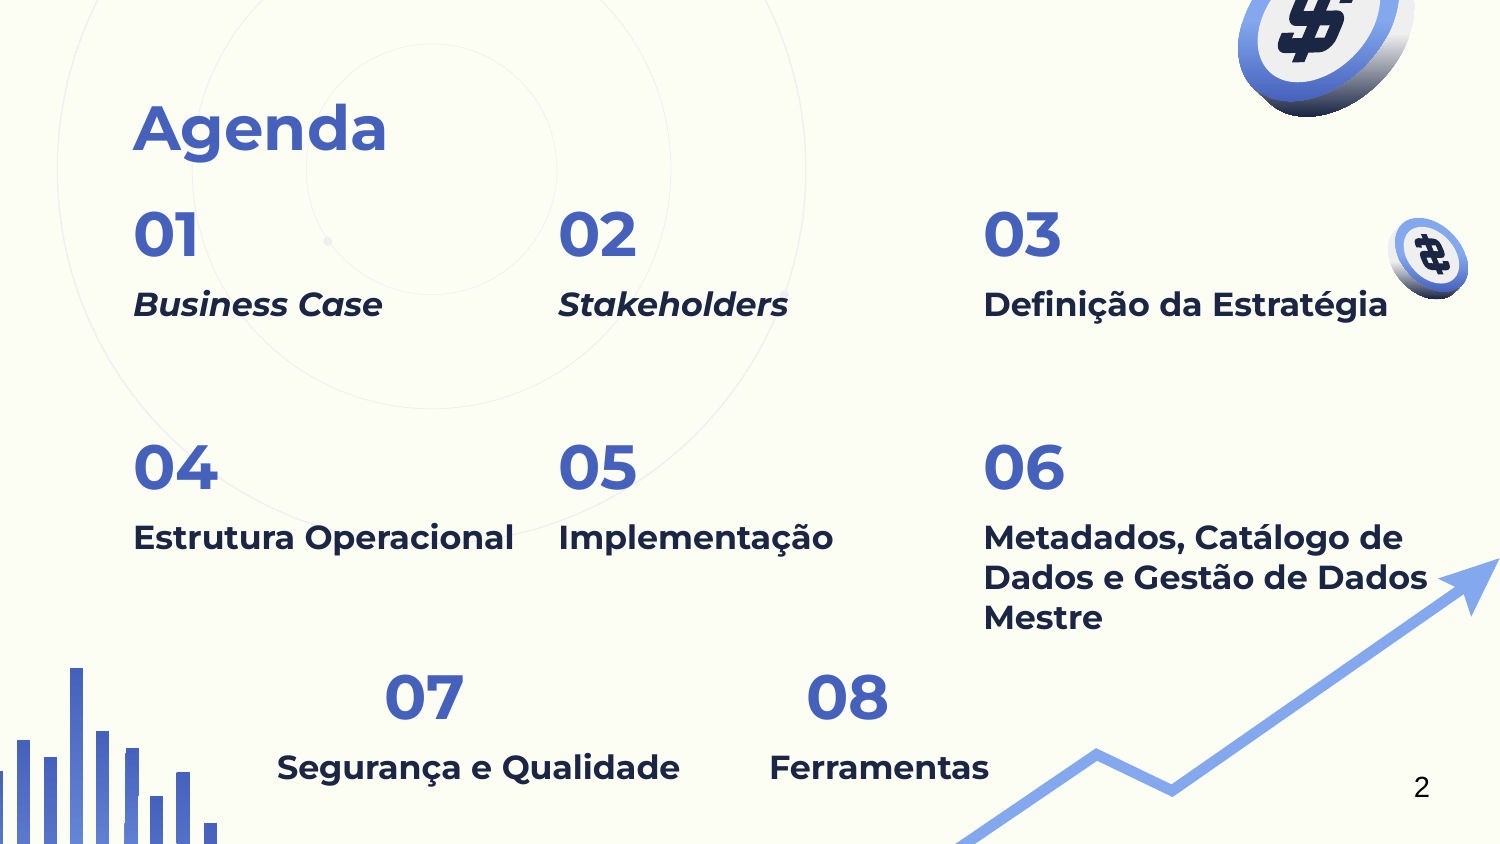

# Agenda
01
02
03
Business Case
Stakeholders
Definição da Estratégia
04
05
06
Metadados, Catálogo de Dados e Gestão de Dados Mestre
Estrutura Operacional
Implementação
07
08
Segurança e Qualidade
Ferramentas
2